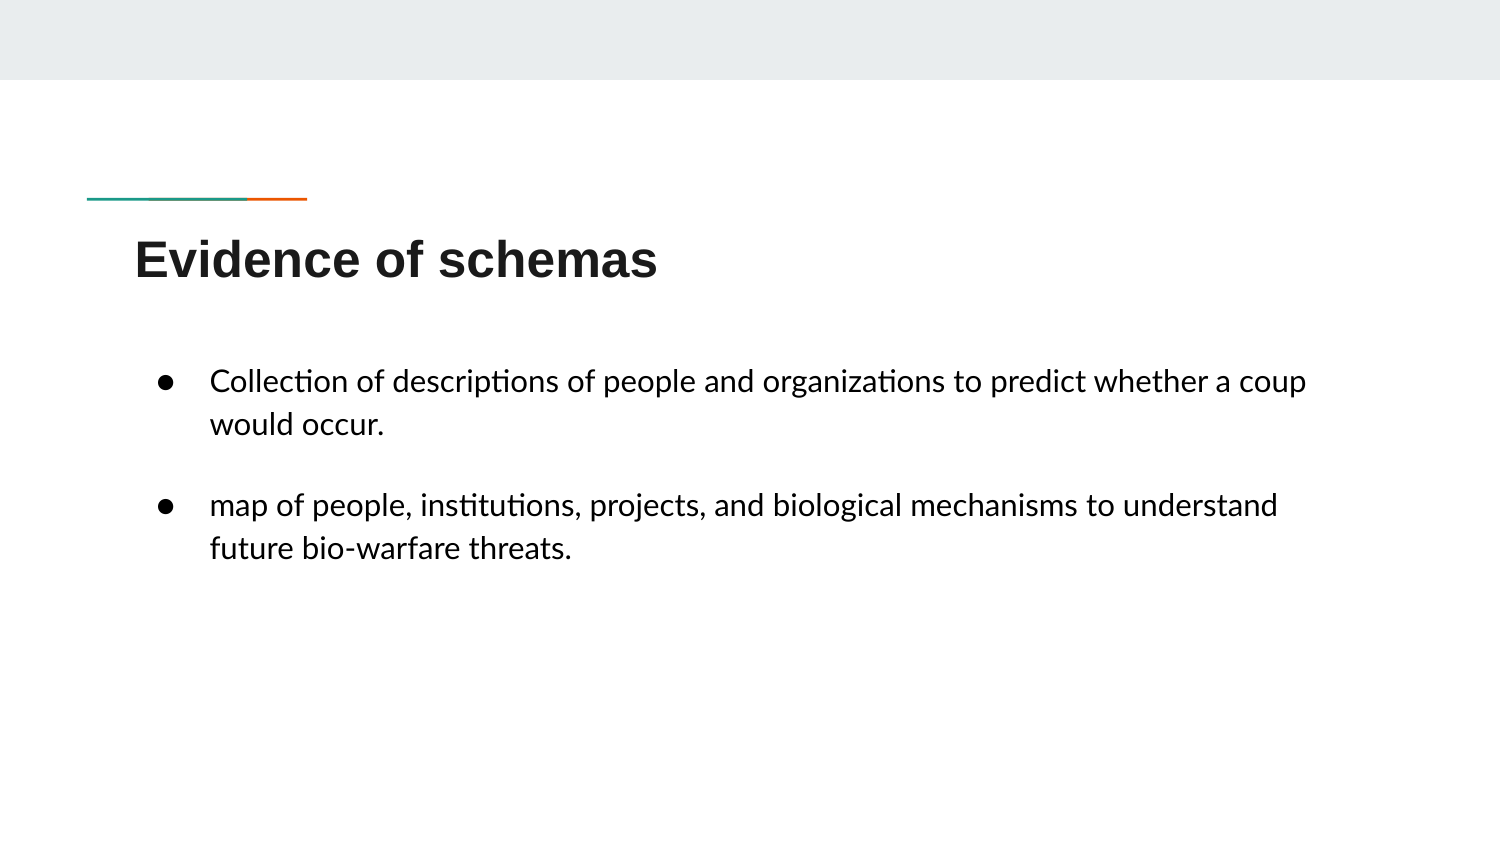

# Evidence of schemas
Collection of descriptions of people and organizations to predict whether a coup would occur.
map of people, institutions, projects, and biological mechanisms to understand future bio-warfare threats.